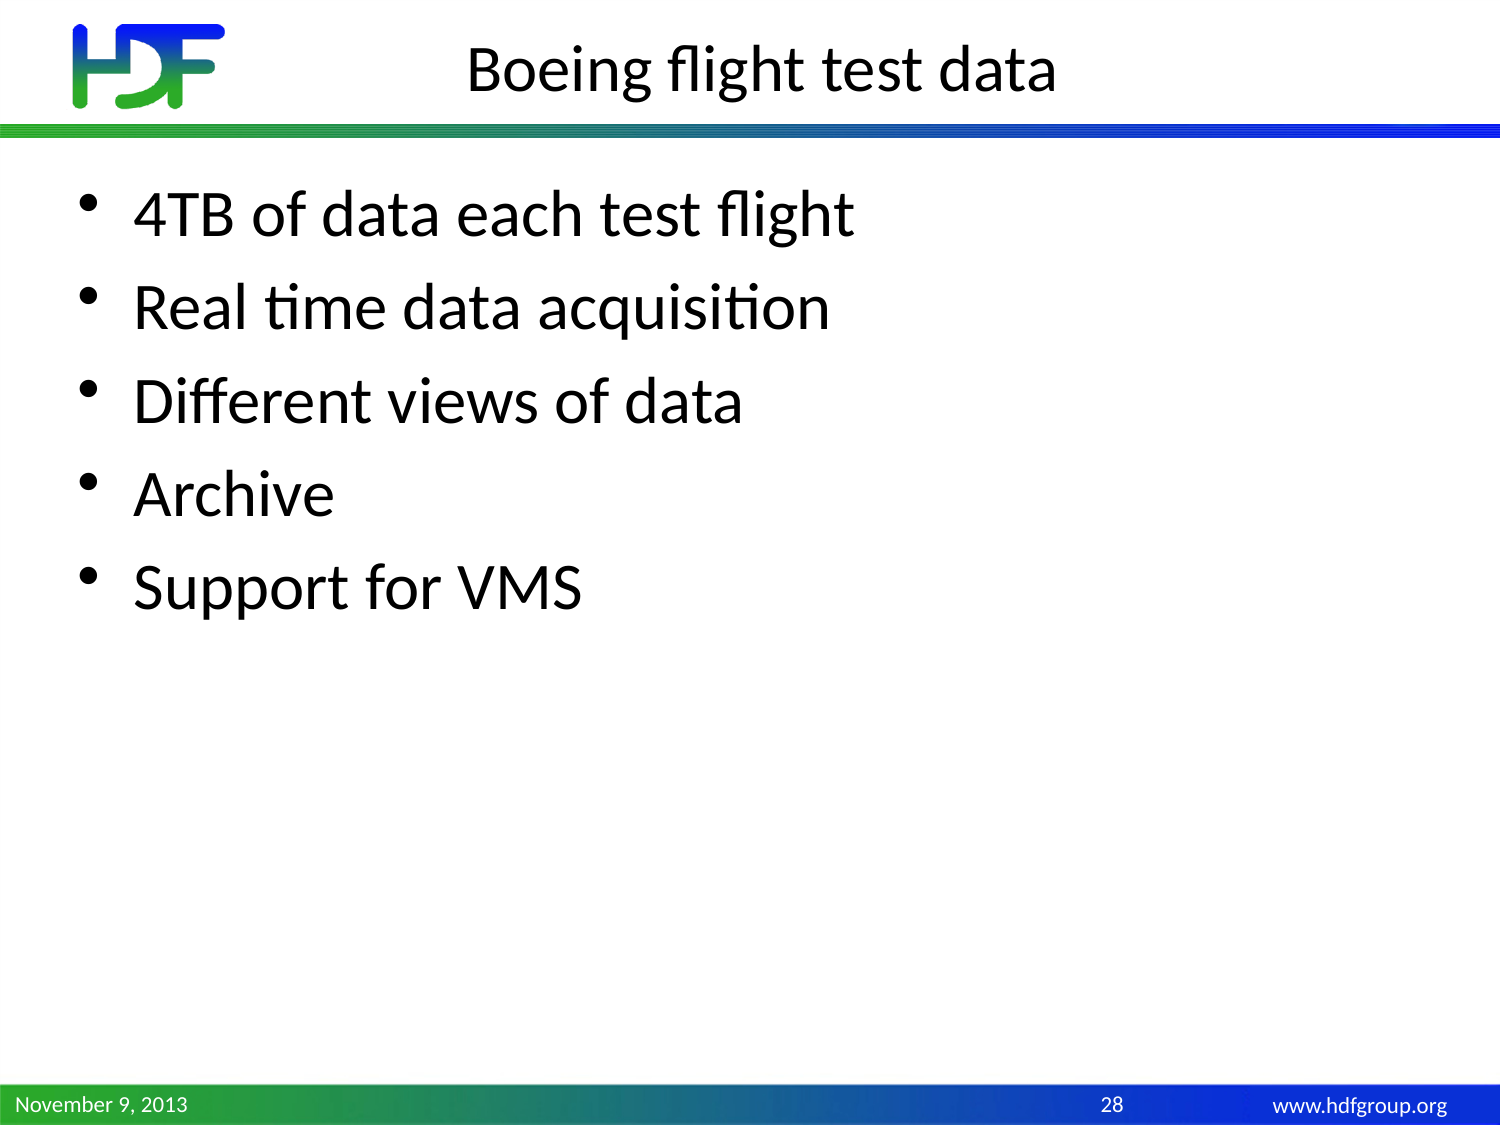

# Boeing flight test data
4TB of data each test flight
Real time data acquisition
Different views of data
Archive
Support for VMS
November 9, 2013
28